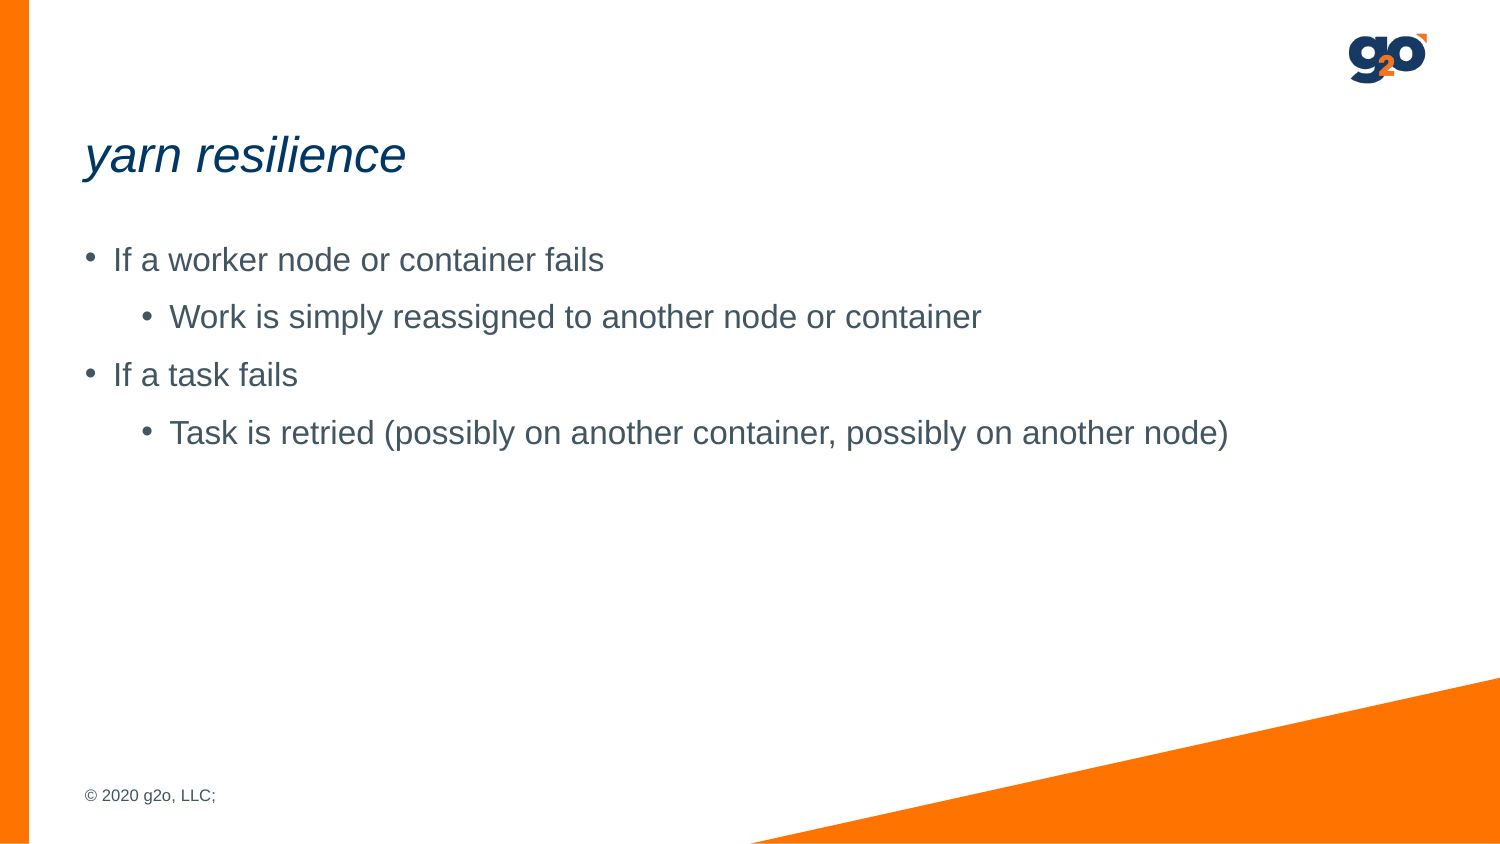

# yarn resilience
If a worker node or container fails
Work is simply reassigned to another node or container
If a task fails
Task is retried (possibly on another container, possibly on another node)
© 2020 g2o, LLC;